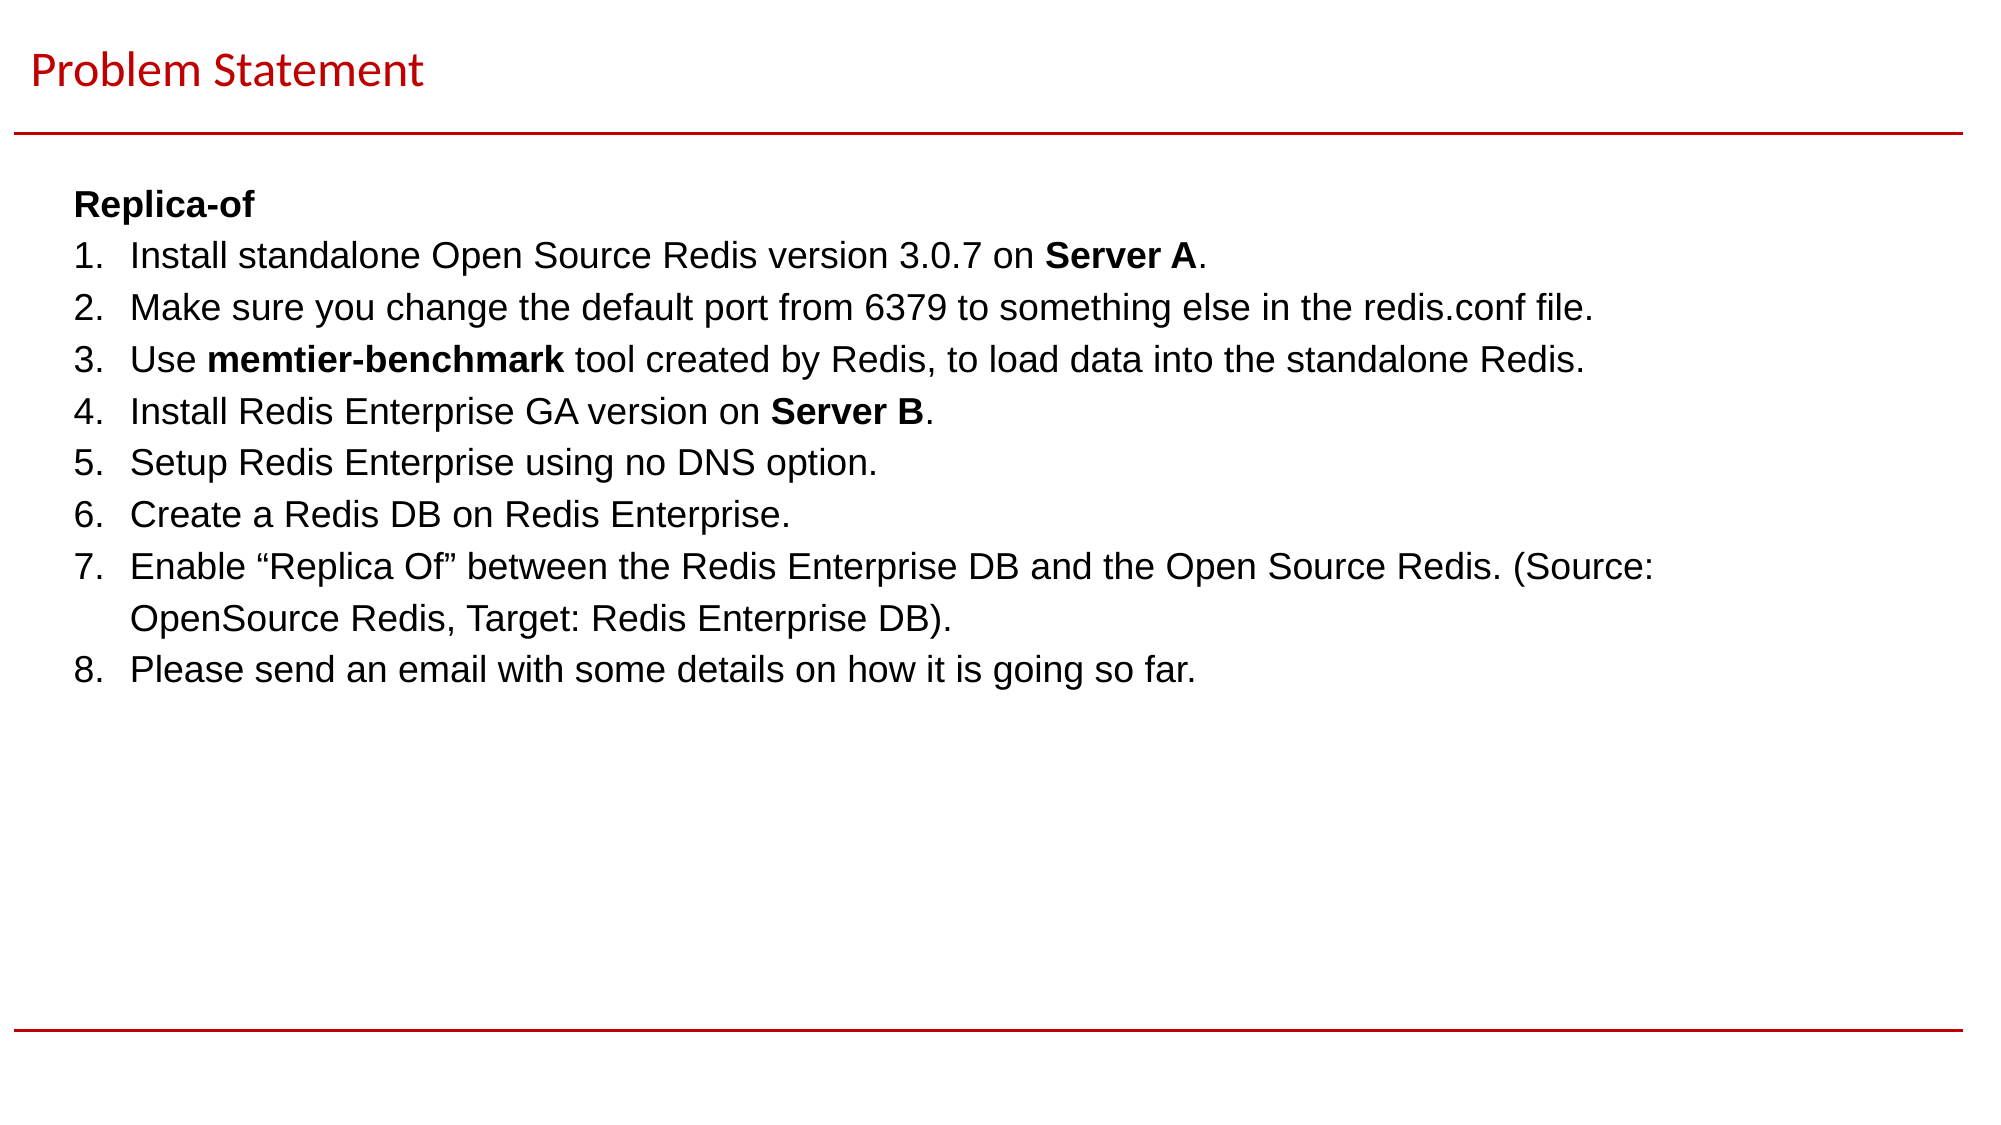

# Problem Statement
Replica-of
Install standalone Open Source Redis version 3.0.7 on Server A.
Make sure you change the default port from 6379 to something else in the redis.conf file.
Use memtier-benchmark tool created by Redis, to load data into the standalone Redis.
Install Redis Enterprise GA version on Server B.
Setup Redis Enterprise using no DNS option.
Create a Redis DB on Redis Enterprise.
Enable “Replica Of” between the Redis Enterprise DB and the Open Source Redis. (Source: OpenSource Redis, Target: Redis Enterprise DB).
Please send an email with some details on how it is going so far.